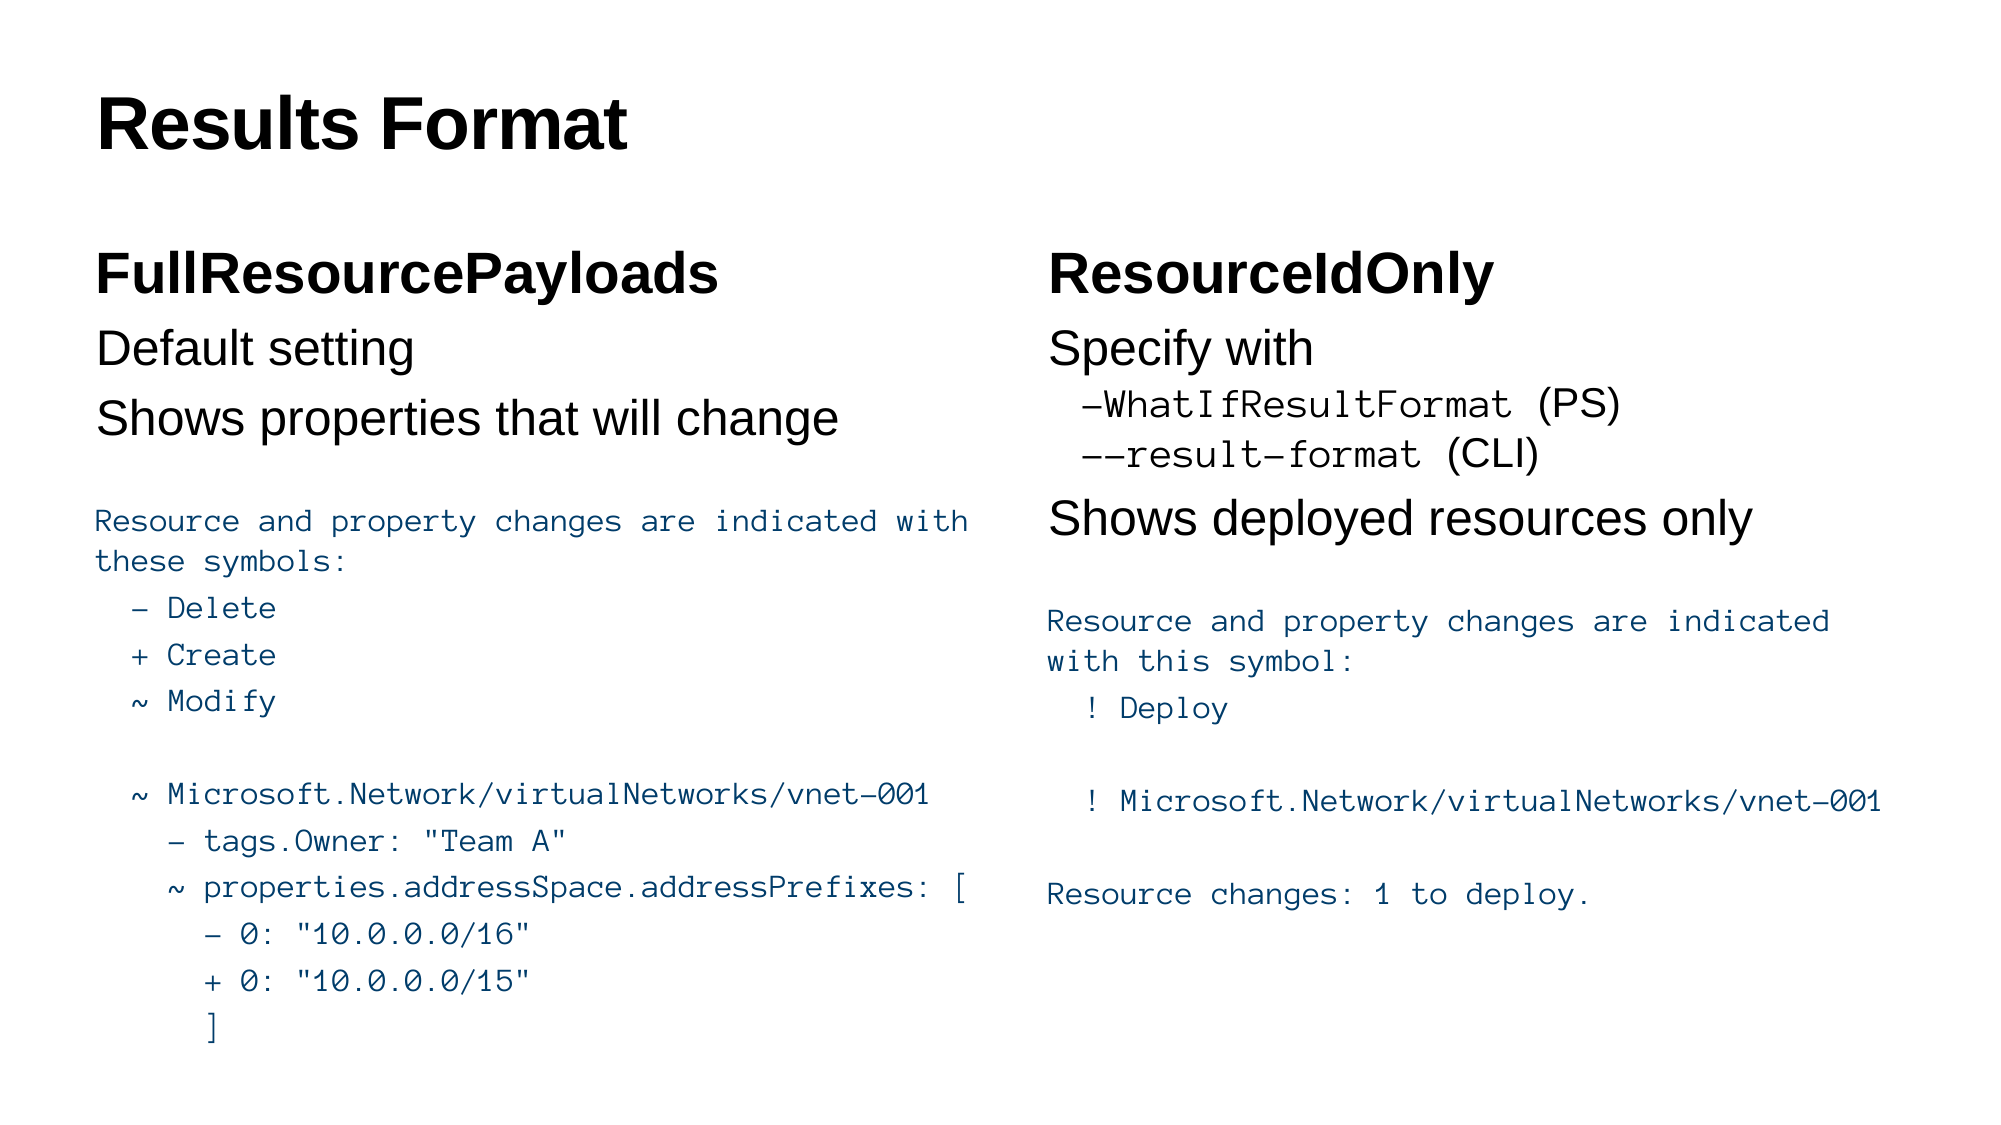

# Results Format
FullResourcePayloads
Default setting
Shows properties that will change

Resource and property changes are indicated with these symbols:
  - Delete
  + Create
  ~ Modify

  ~ Microsoft.Network/virtualNetworks/vnet-001
    - tags.Owner: "Team A"
    ~ properties.addressSpace.addressPrefixes: [
      - 0: "10.0.0.0/16"
      + 0: "10.0.0.0/15"
      ]

ResourceIdOnly
Specify with
   -WhatIfResultFormat (PS)
   --result-format (CLI)
Shows deployed resources only

Resource and property changes are indicated with this symbol:
  ! Deploy

  ! Microsoft.Network/virtualNetworks/vnet-001

Resource changes: 1 to deploy.